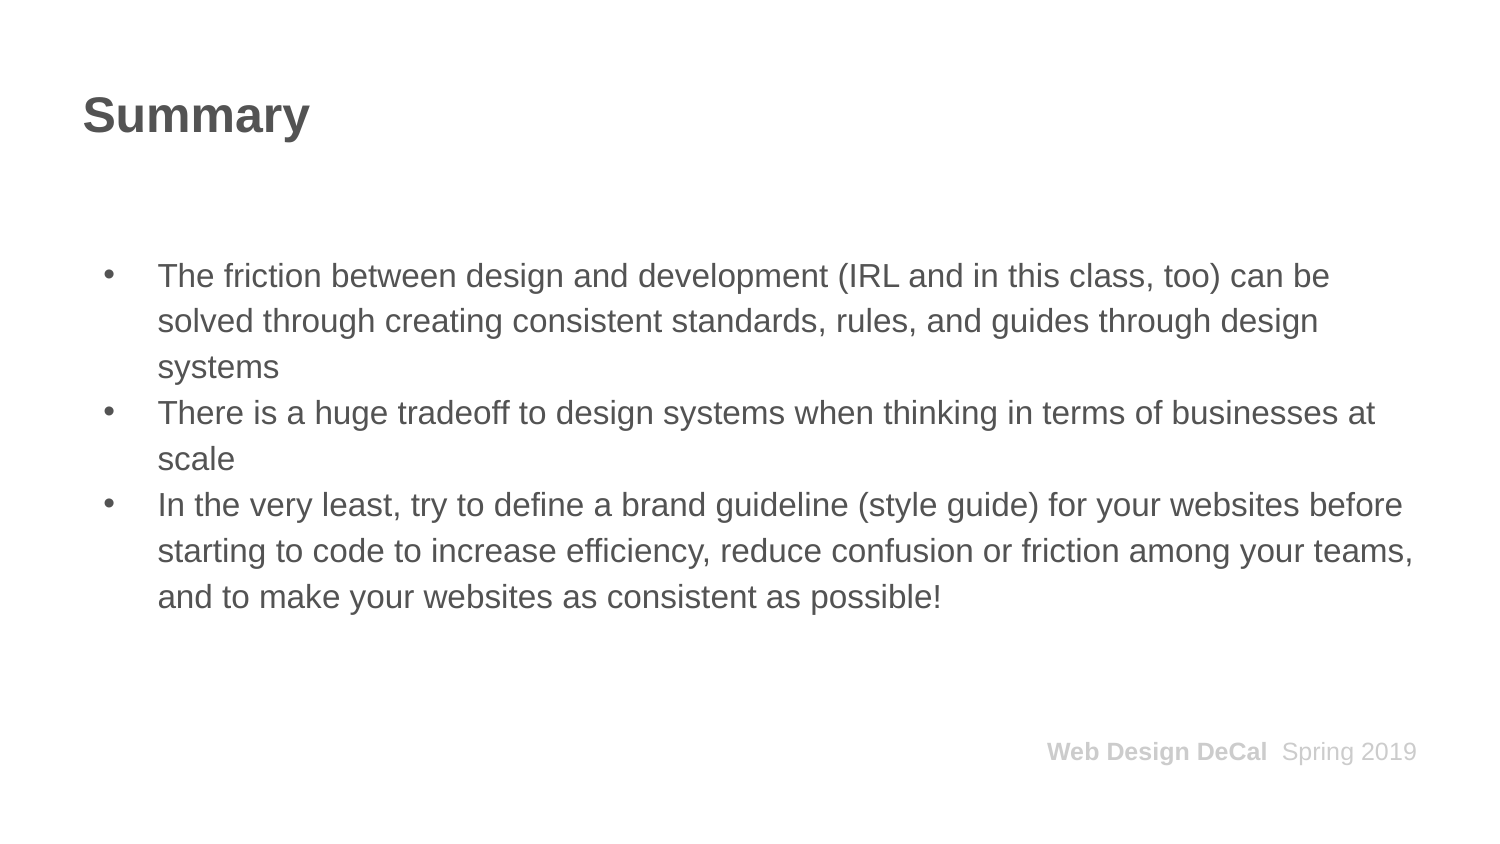

# Summary
The friction between design and development (IRL and in this class, too) can be solved through creating consistent standards, rules, and guides through design systems
There is a huge tradeoff to design systems when thinking in terms of businesses at scale
In the very least, try to define a brand guideline (style guide) for your websites before starting to code to increase efficiency, reduce confusion or friction among your teams, and to make your websites as consistent as possible!